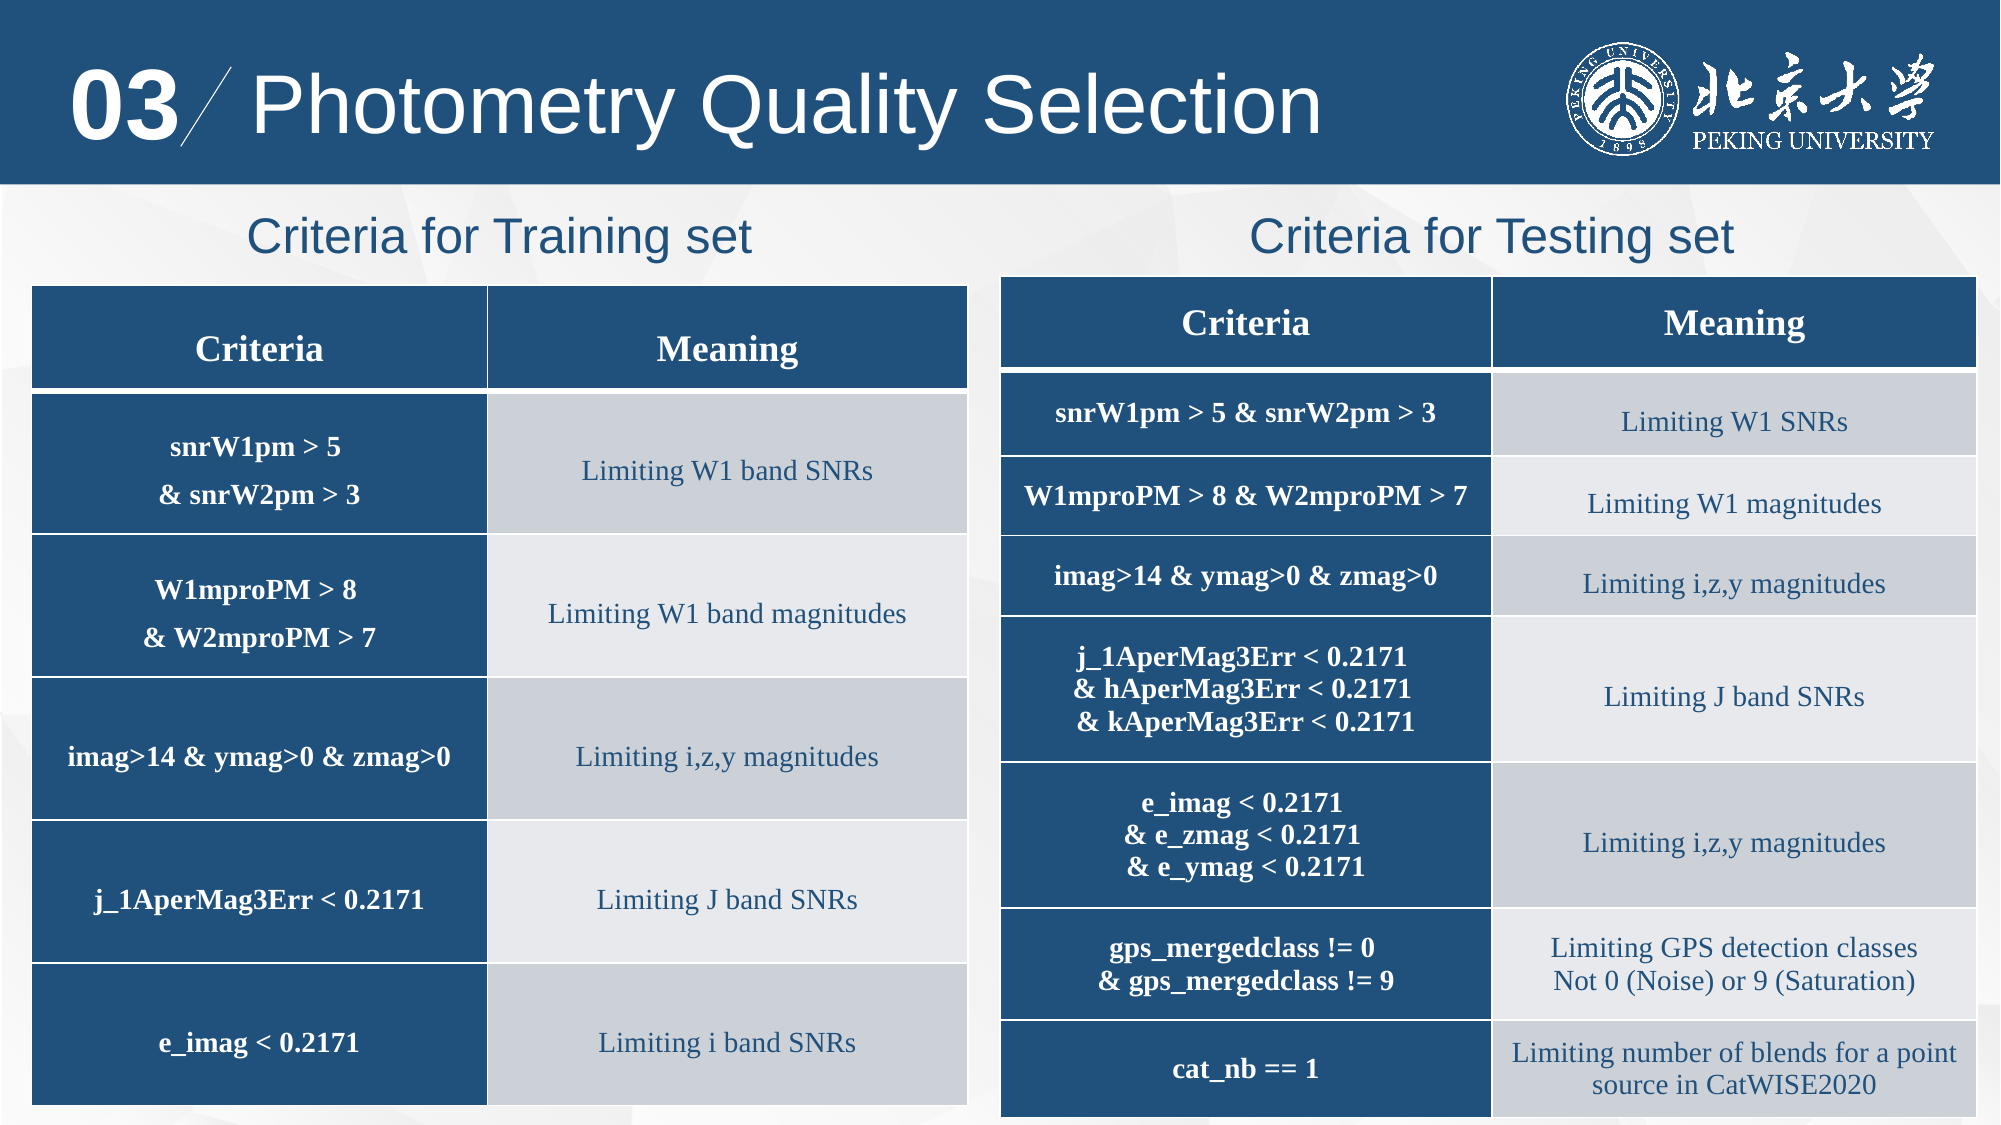

03
Photometry Quality Selection
Criteria for Training set
Criteria for Testing set
| Criteria | Meaning |
| --- | --- |
| snrW1pm > 5 & snrW2pm > 3 | Limiting W1 SNRs |
| W1mproPM > 8 & W2mproPM > 7 | Limiting W1 magnitudes |
| imag>14 & ymag>0 & zmag>0 | Limiting i,z,y magnitudes |
| j\_1AperMag3Err < 0.2171 & hAperMag3Err < 0.2171 & kAperMag3Err < 0.2171 | Limiting J band SNRs |
| e\_imag < 0.2171 & e\_zmag < 0.2171 & e\_ymag < 0.2171 | Limiting i,z,y magnitudes |
| gps\_mergedclass != 0 & gps\_mergedclass != 9 | Limiting GPS detection classes Not 0 (Noise) or 9 (Saturation) |
| cat\_nb == 1 | Limiting number of blends for a point source in CatWISE2020 |
| Criteria | Meaning |
| --- | --- |
| snrW1pm > 5 & snrW2pm > 3 | Limiting W1 band SNRs |
| W1mproPM > 8 & W2mproPM > 7 | Limiting W1 band magnitudes |
| imag>14 & ymag>0 & zmag>0 | Limiting i,z,y magnitudes |
| j\_1AperMag3Err < 0.2171 | Limiting J band SNRs |
| e\_imag < 0.2171 | Limiting i band SNRs |

12